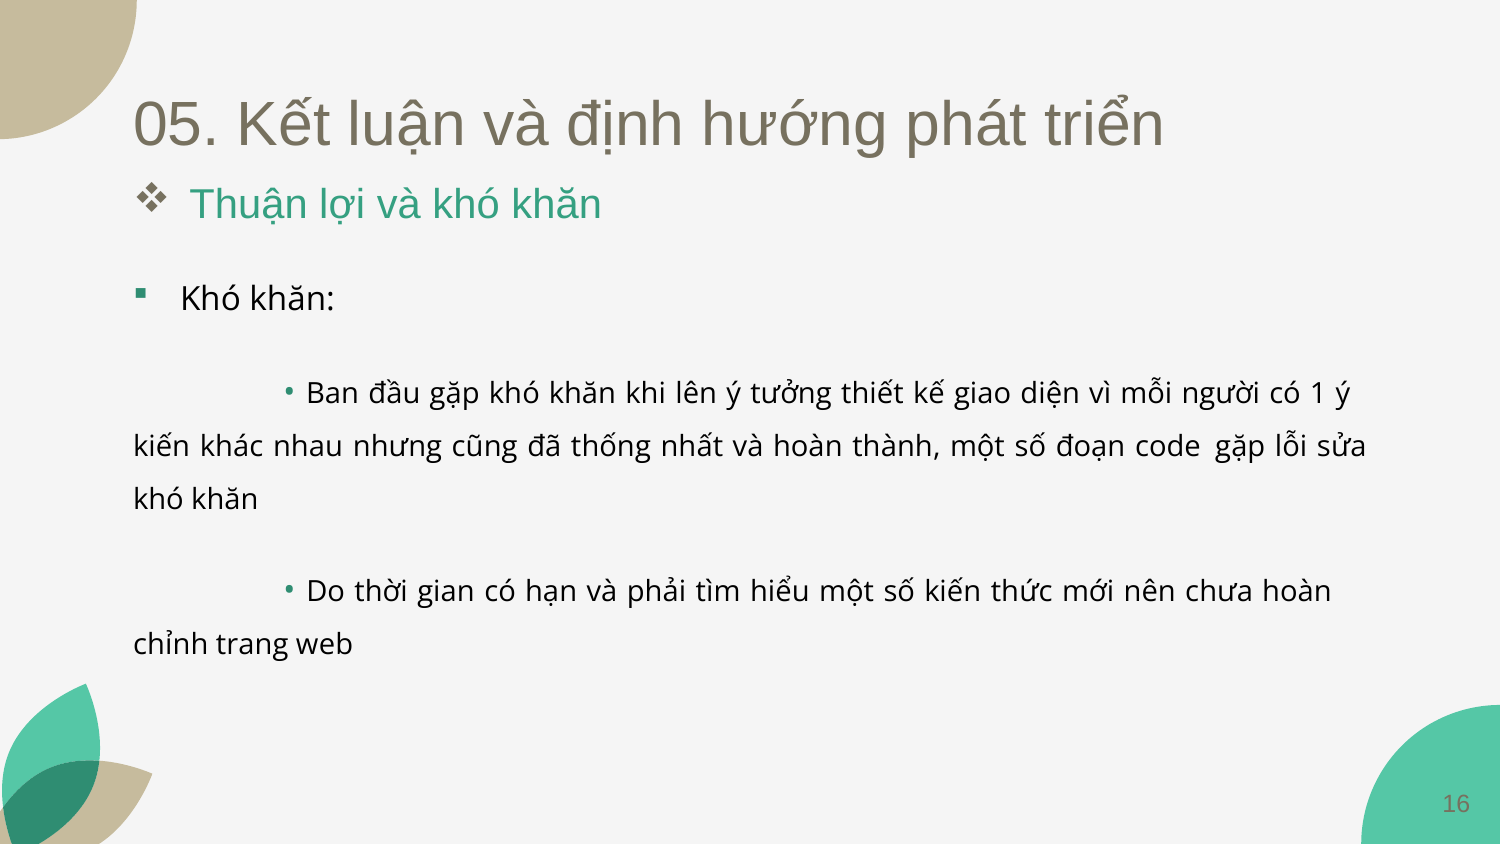

05. Kết luận và định hướng phát triển
Thuận lợi và khó khăn
Khó khăn:
	• Ban đầu gặp khó khăn khi lên ý tưởng thiết kế giao diện vì mỗi người có 1 ý 	kiến khác nhau nhưng cũng đã thống nhất và hoàn thành, một số đoạn code 	gặp lỗi sửa khó khăn
	• Do thời gian có hạn và phải tìm hiểu một số kiến thức mới nên chưa hoàn 	chỉnh trang web
16